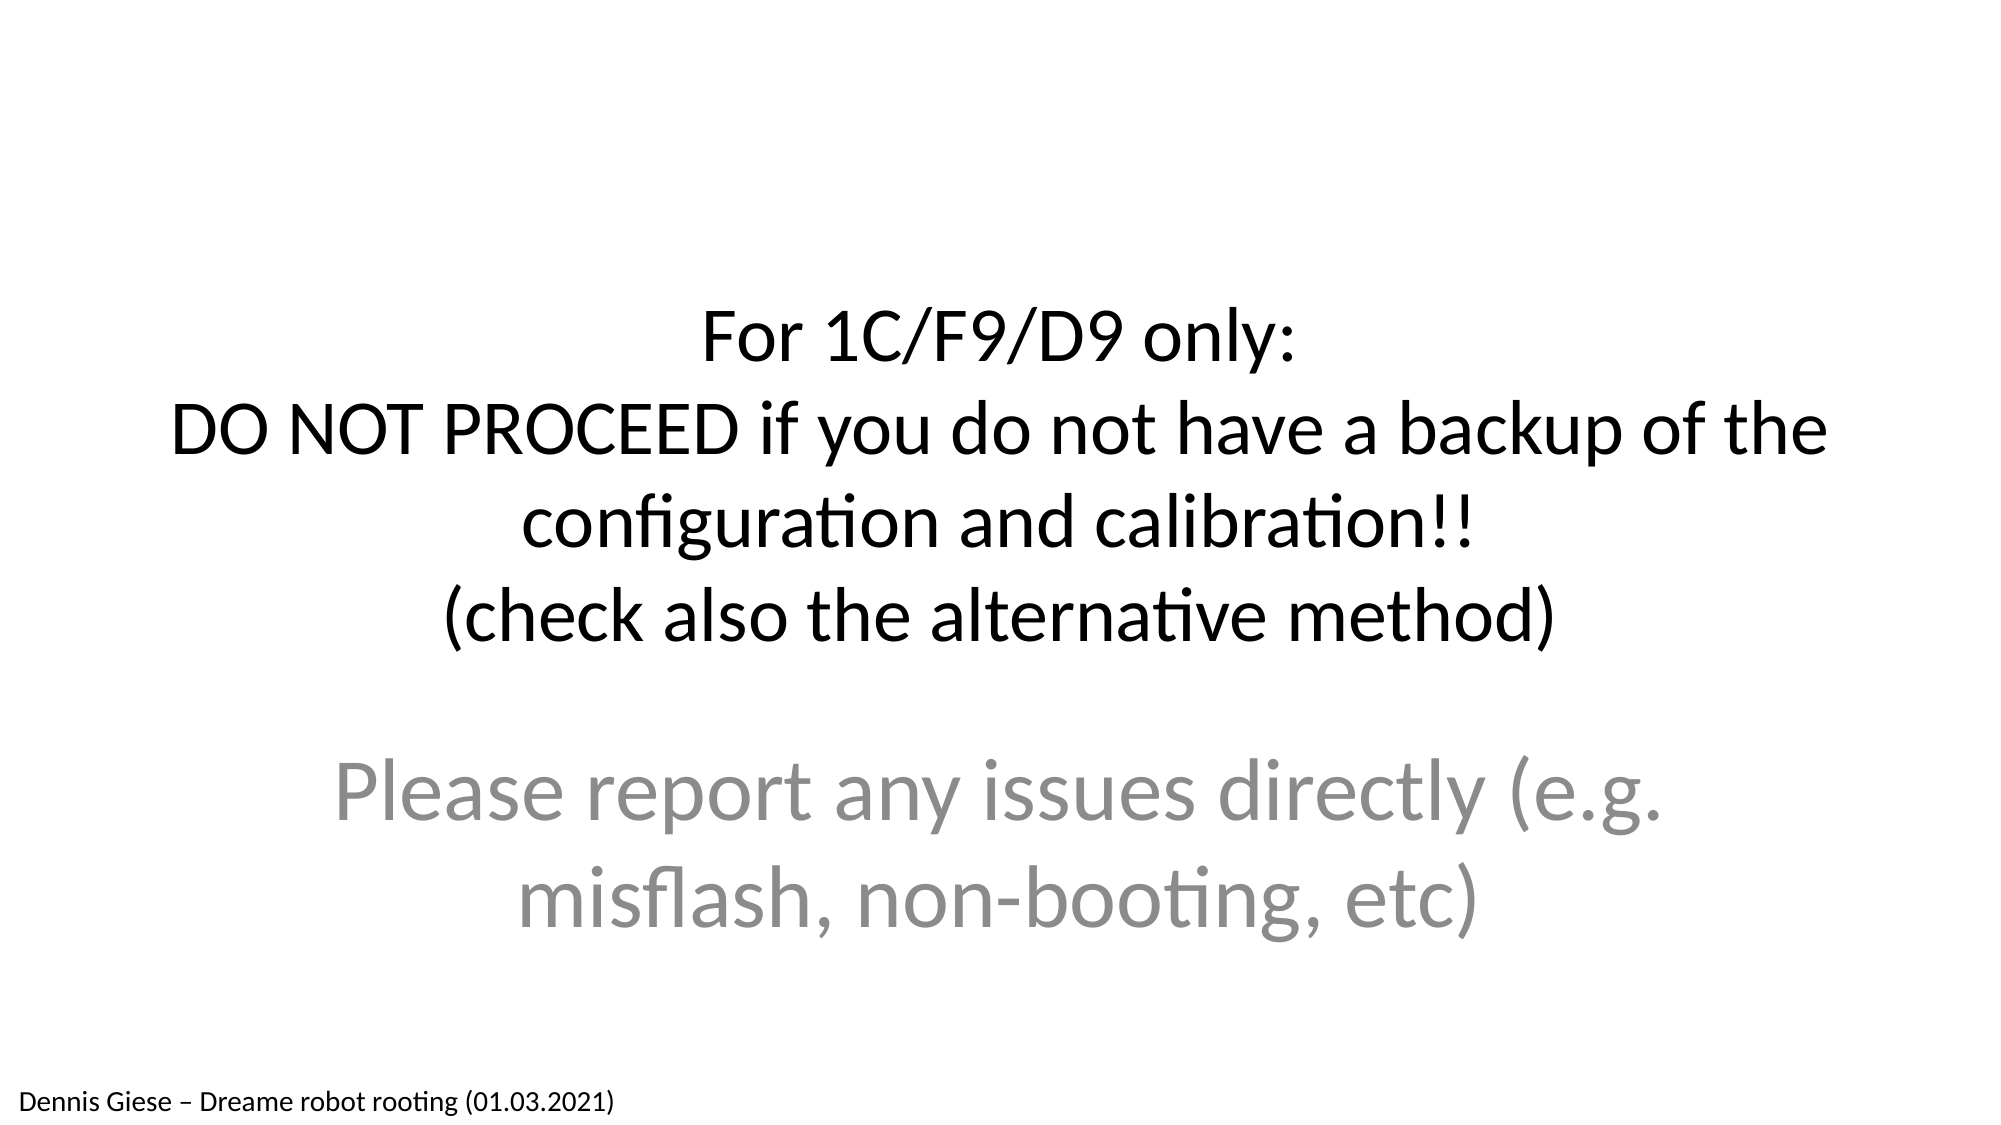

# For 1C/F9/D9 only: DO NOT PROCEED if you do not have a backup of the configuration and calibration!! (check also the alternative method)
Please report any issues directly (e.g. misflash, non-booting, etc)